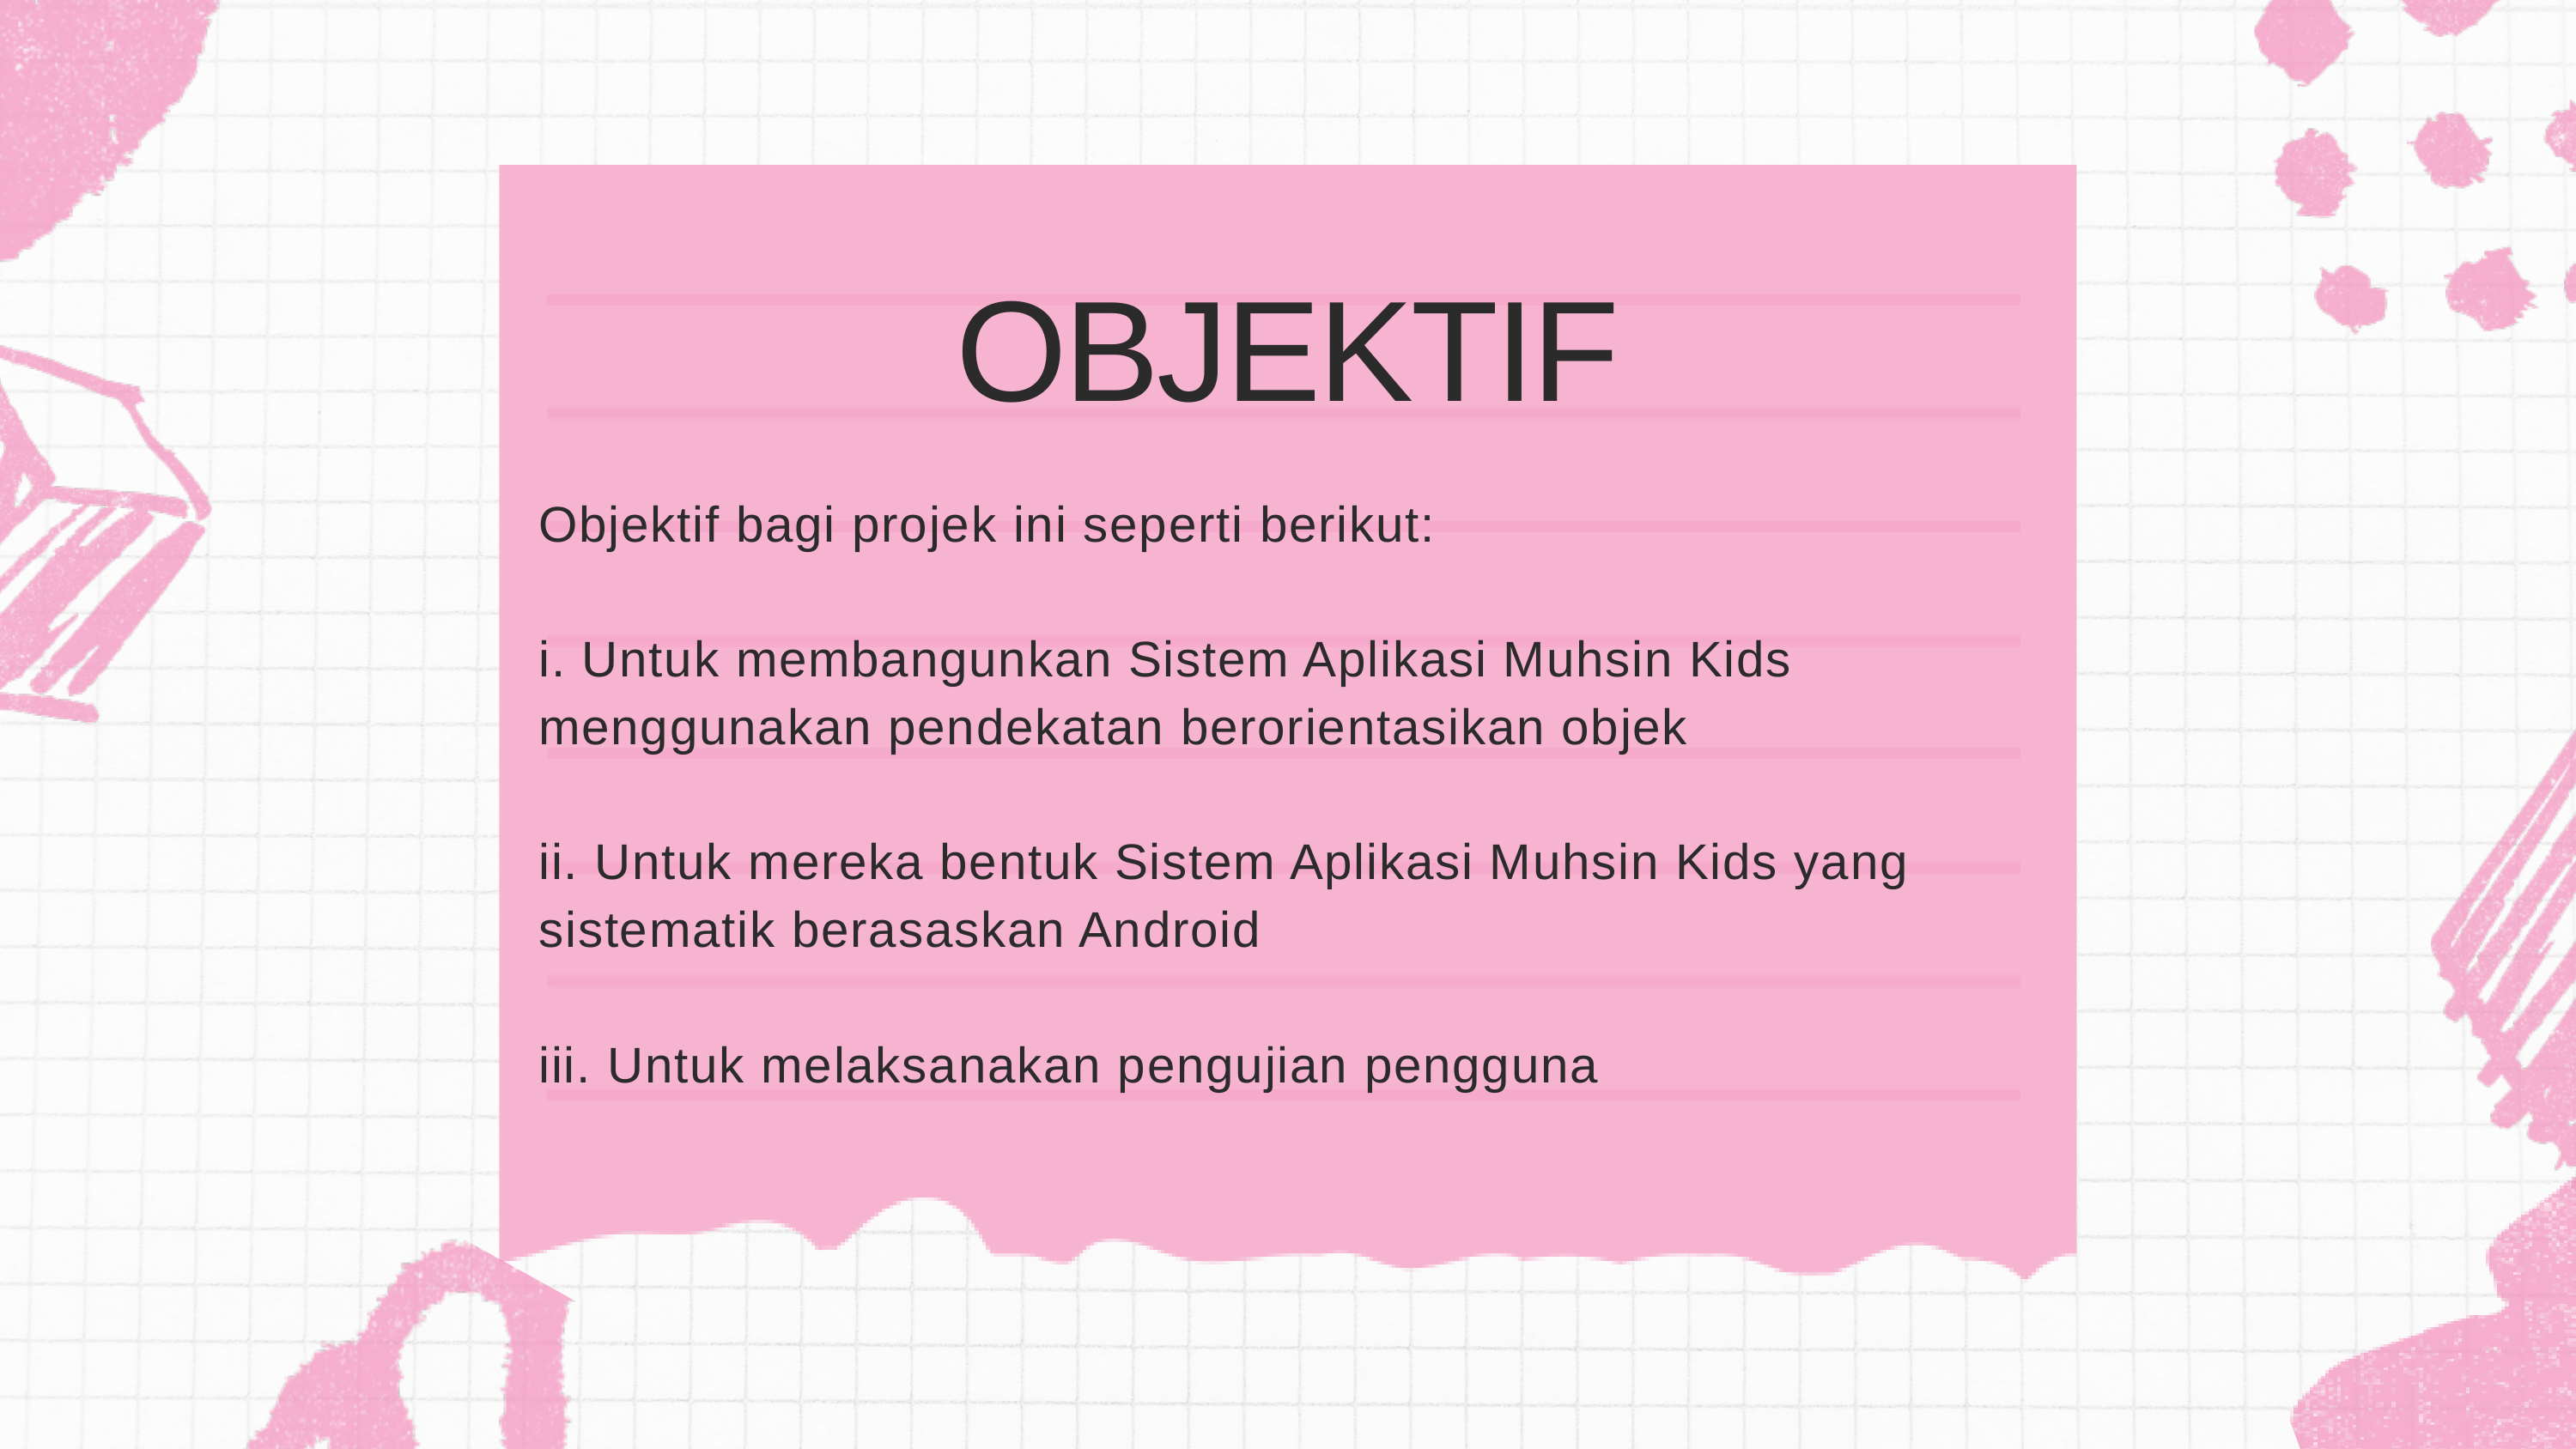

OBJEKTIF

Objektif bagi projek ini seperti berikut:

i. Untuk membangunkan Sistem Aplikasi Muhsin Kids menggunakan pendekatan berorientasikan objek

ii. Untuk mereka bentuk Sistem Aplikasi Muhsin Kids yang sistematik berasaskan Android

iii. Untuk melaksanakan pengujian pengguna